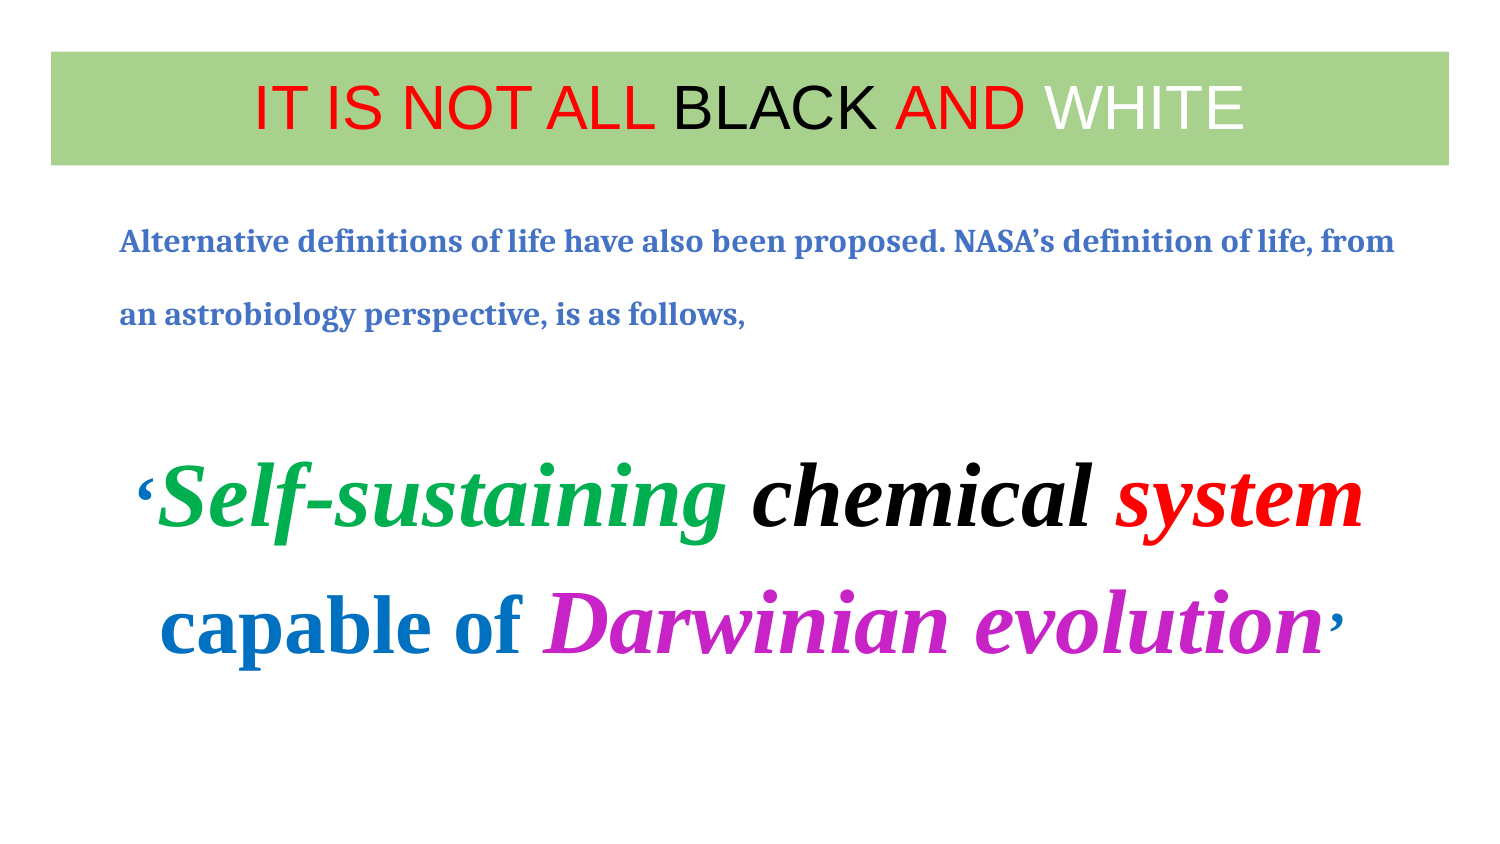

# IT IS NOT ALL BLACK AND WHITE
Alternative definitions of life have also been proposed. NASA’s definition of life, from an astrobiology perspective, is as follows,

‘Self-sustaining chemical system  capable of Darwinian evolution’